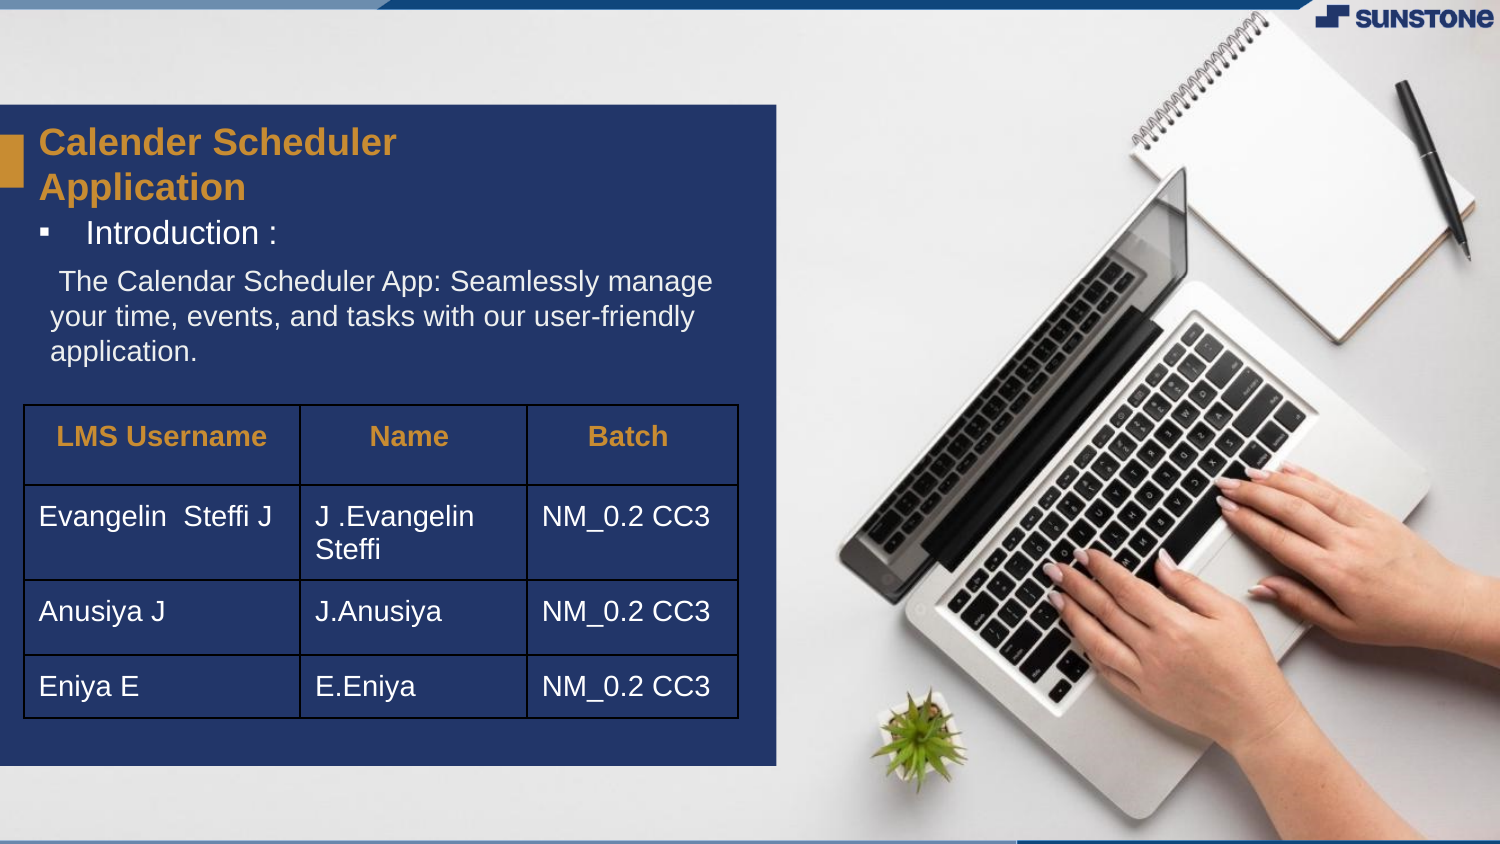

# Calender Scheduler Application
Introduction :

 The Calendar Scheduler App: Seamlessly manage your time, events, and tasks with our user-friendly application.
| LMS Username | Name | Batch |
| --- | --- | --- |
| Evangelin Steffi J | J .Evangelin Steffi | NM\_0.2 CC3 |
| Anusiya J | J.Anusiya | NM\_0.2 CC3 |
| Eniya E | E.Eniya | NM\_0.2 CC3 |